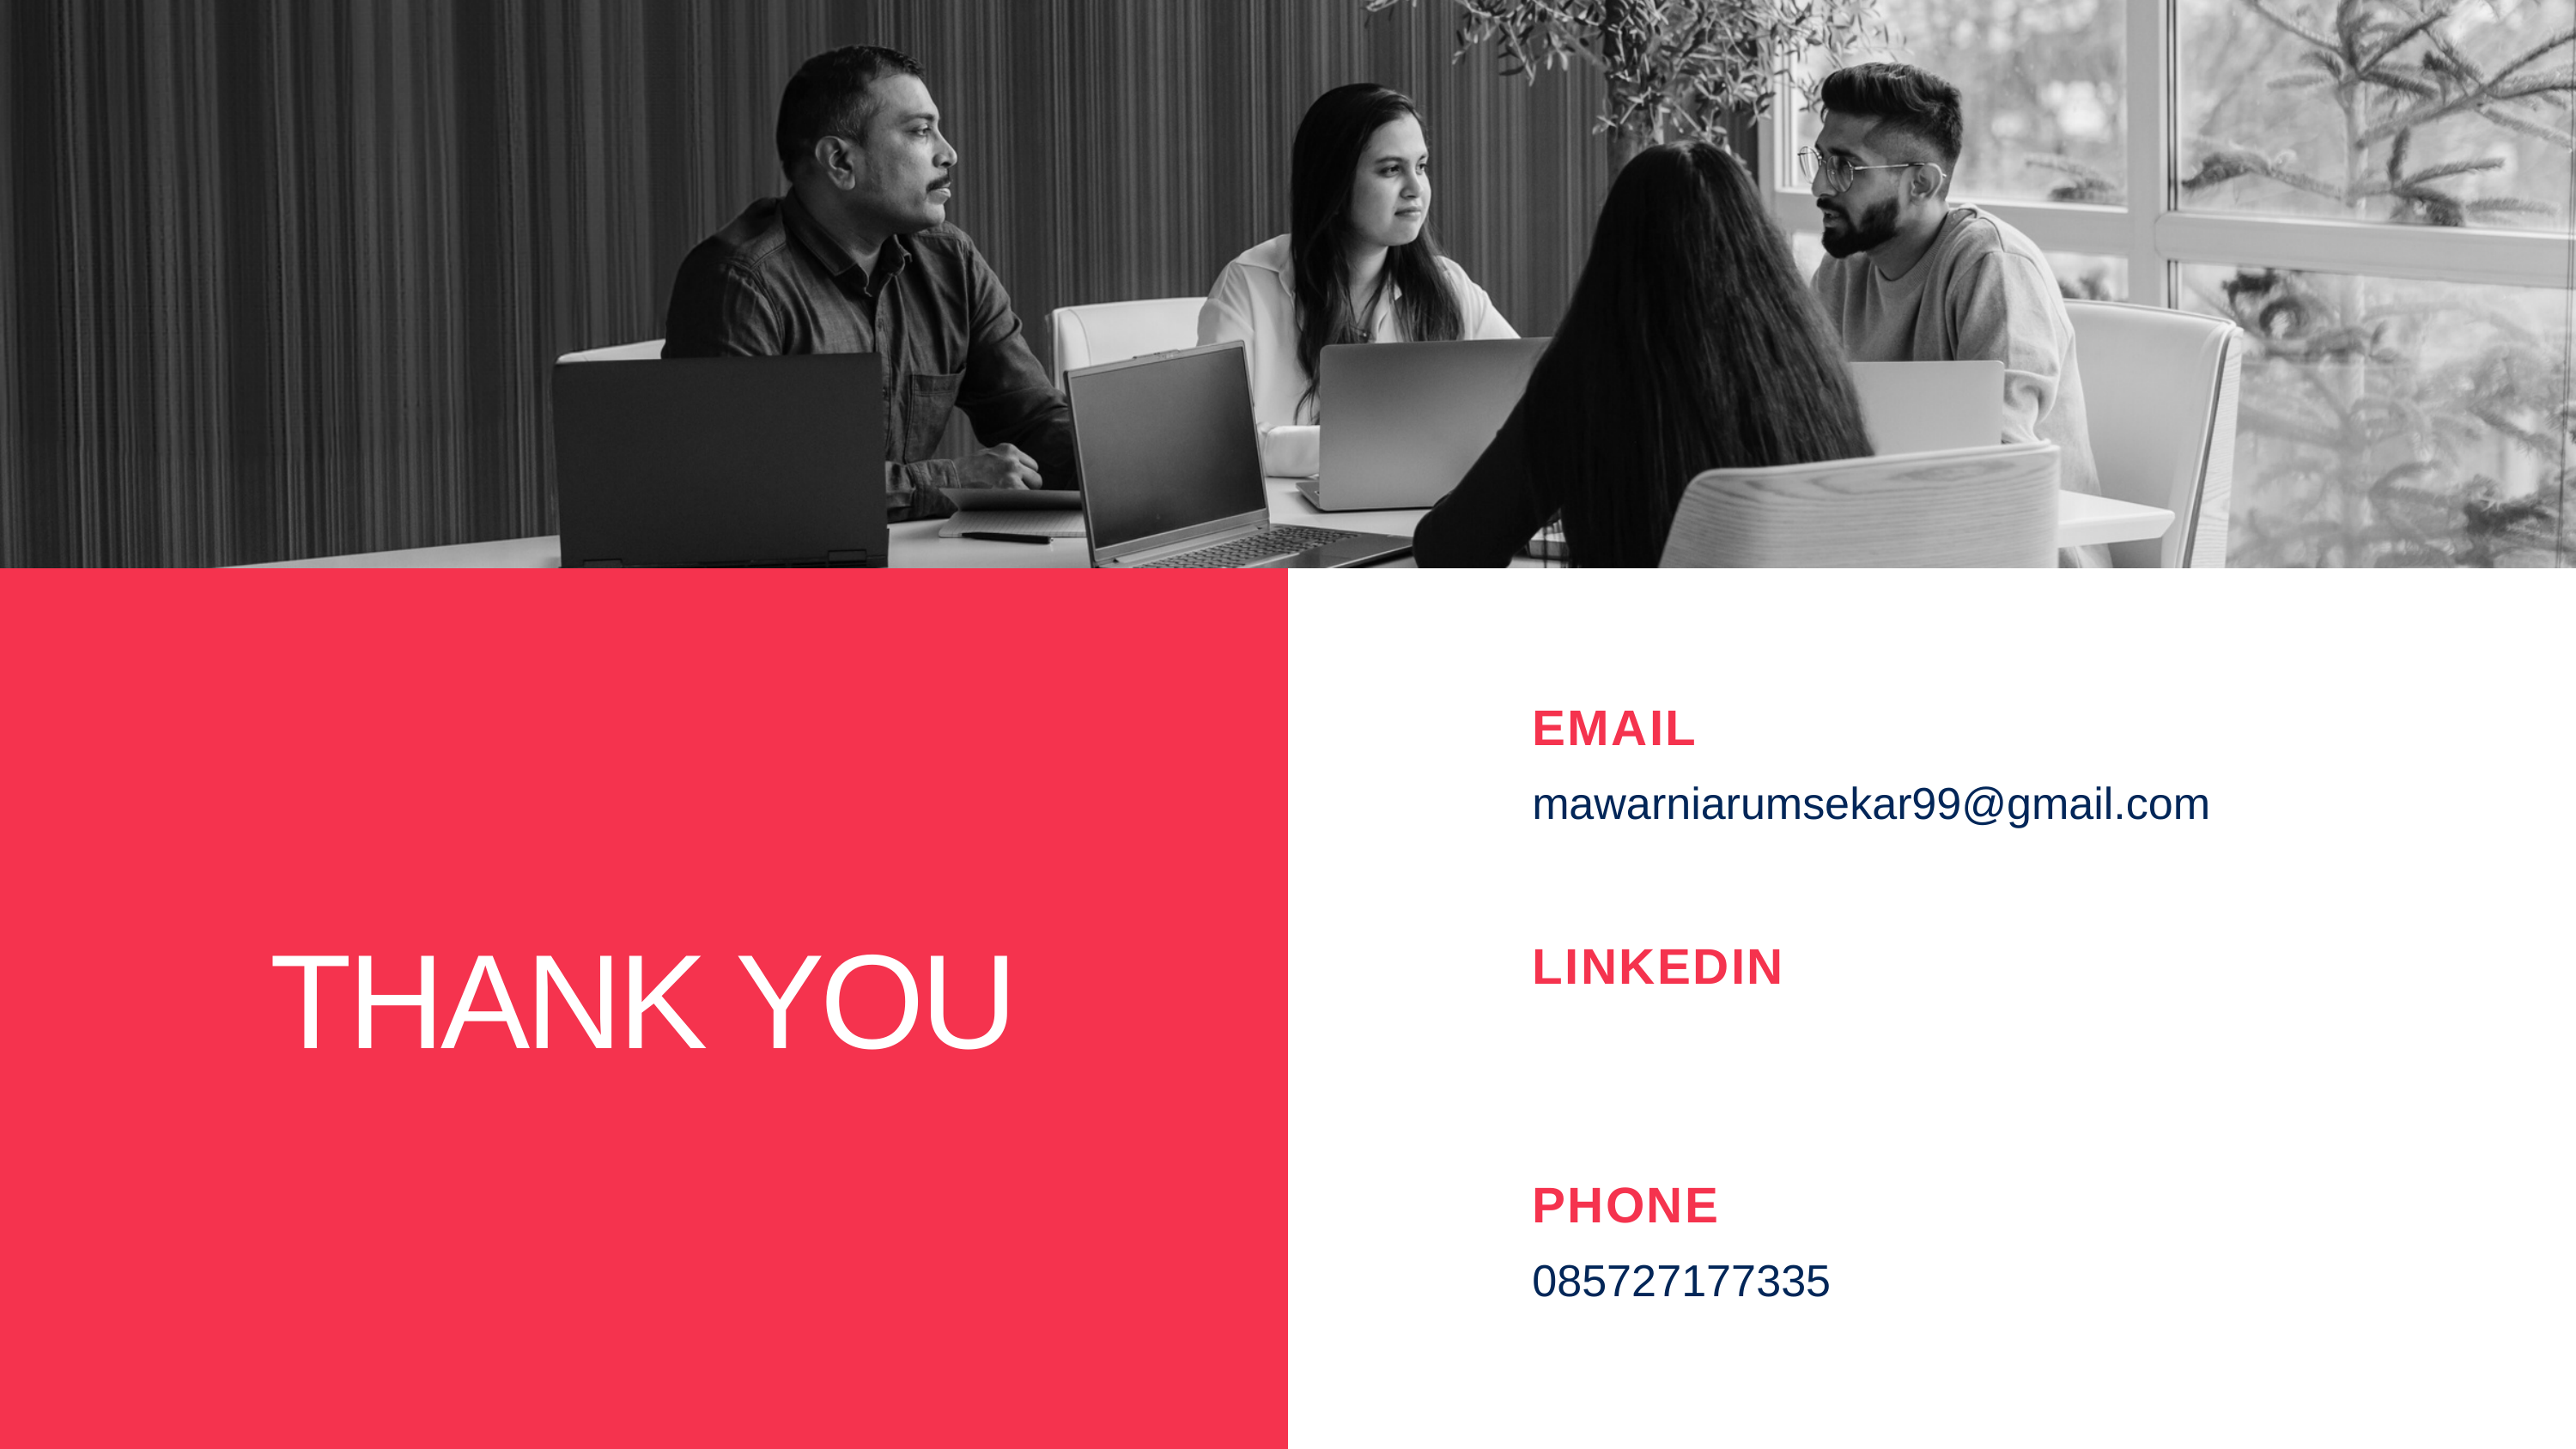

EMAIL
mawarniarumsekar99@gmail.com
THANK YOU
LINKEDIN
PHONE
085727177335